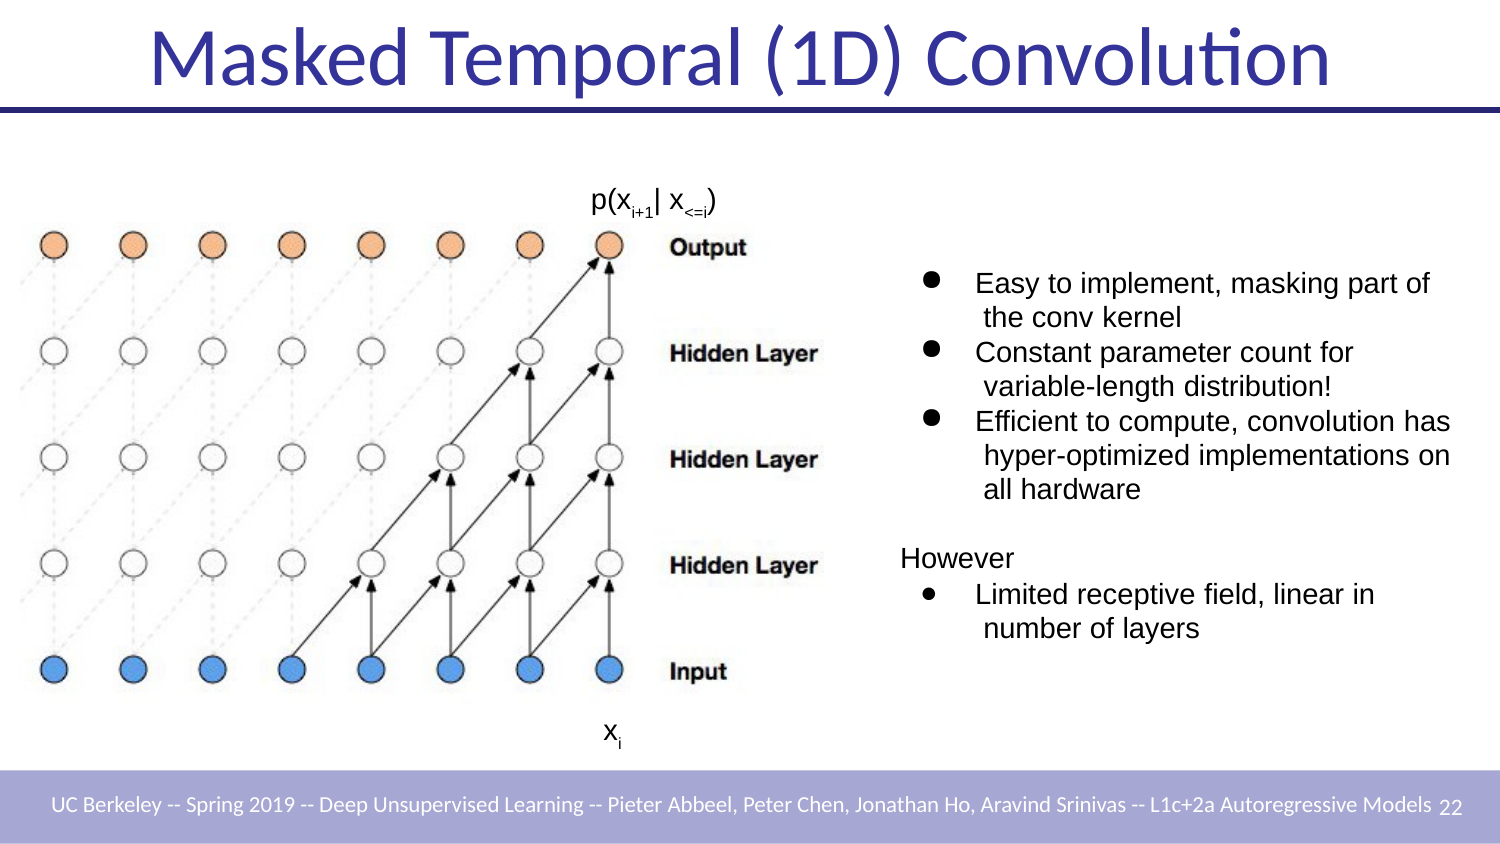

# Masked Temporal (1D) Convolution
p(xi+1| x<=i)

Easy to implement, masking part of  the conv kernel
Constant parameter count for  variable-length distribution!
Efficient to compute, convolution has  hyper-optimized implementations on  all hardware

However
Limited receptive field, linear in  number of layers
xi
UC Berkeley -- Spring 2019 -- Deep Unsupervised Learning -- Pieter Abbeel, Peter Chen, Jonathan Ho, Aravind Srinivas -- L1c+2a Autoregressive Models 22